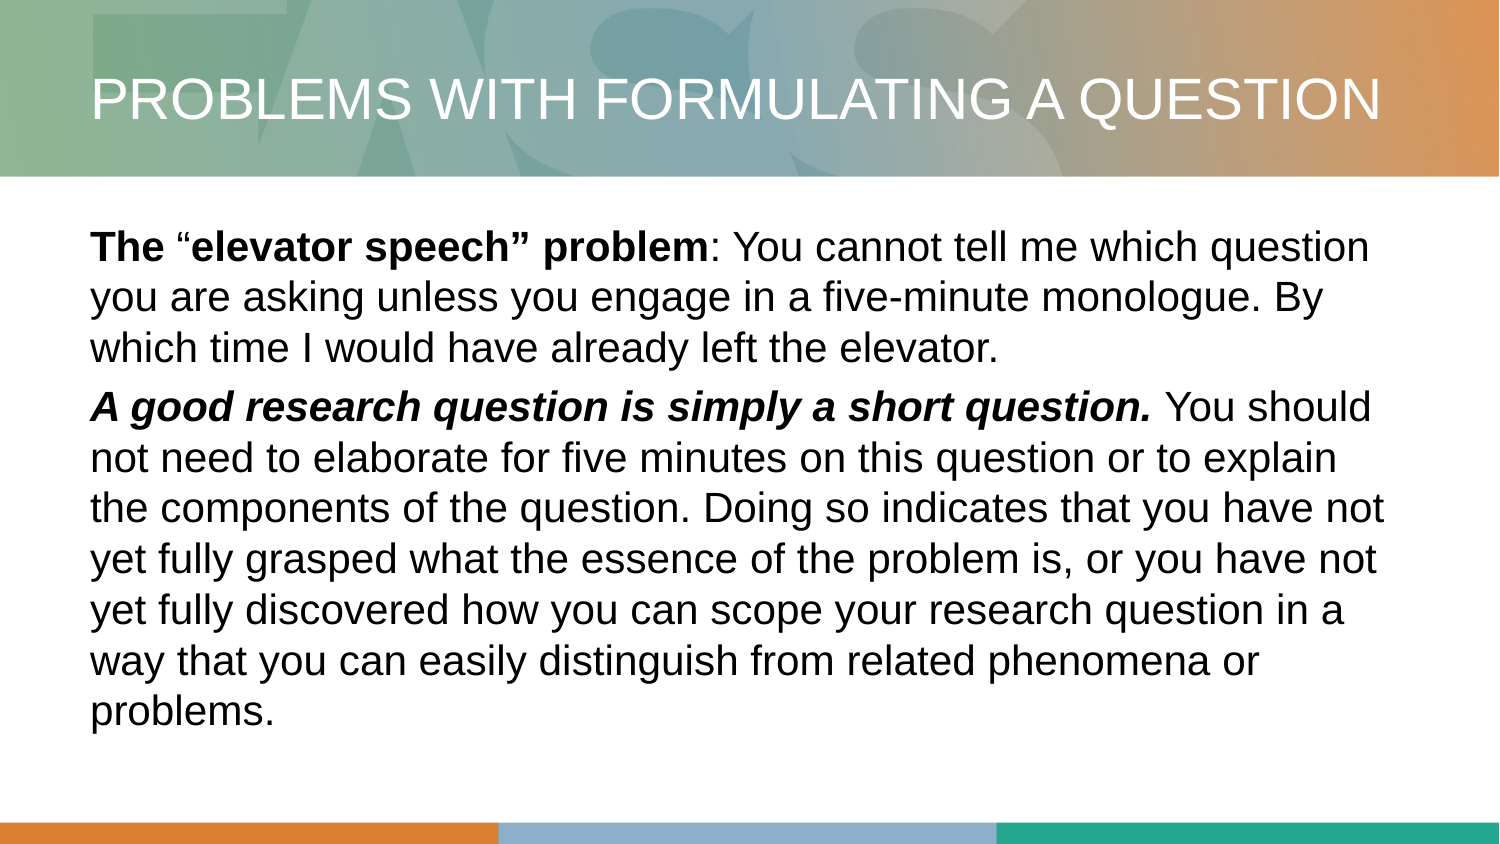

# Problems with formulating a question
The “elevator speech” problem: You cannot tell me which question you are asking unless you engage in a five-minute monologue. By which time I would have already left the elevator.
A good research question is simply a short question. You should not need to elaborate for five minutes on this question or to explain the components of the question. Doing so indicates that you have not yet fully grasped what the essence of the problem is, or you have not yet fully discovered how you can scope your research question in a way that you can easily distinguish from related phenomena or problems.